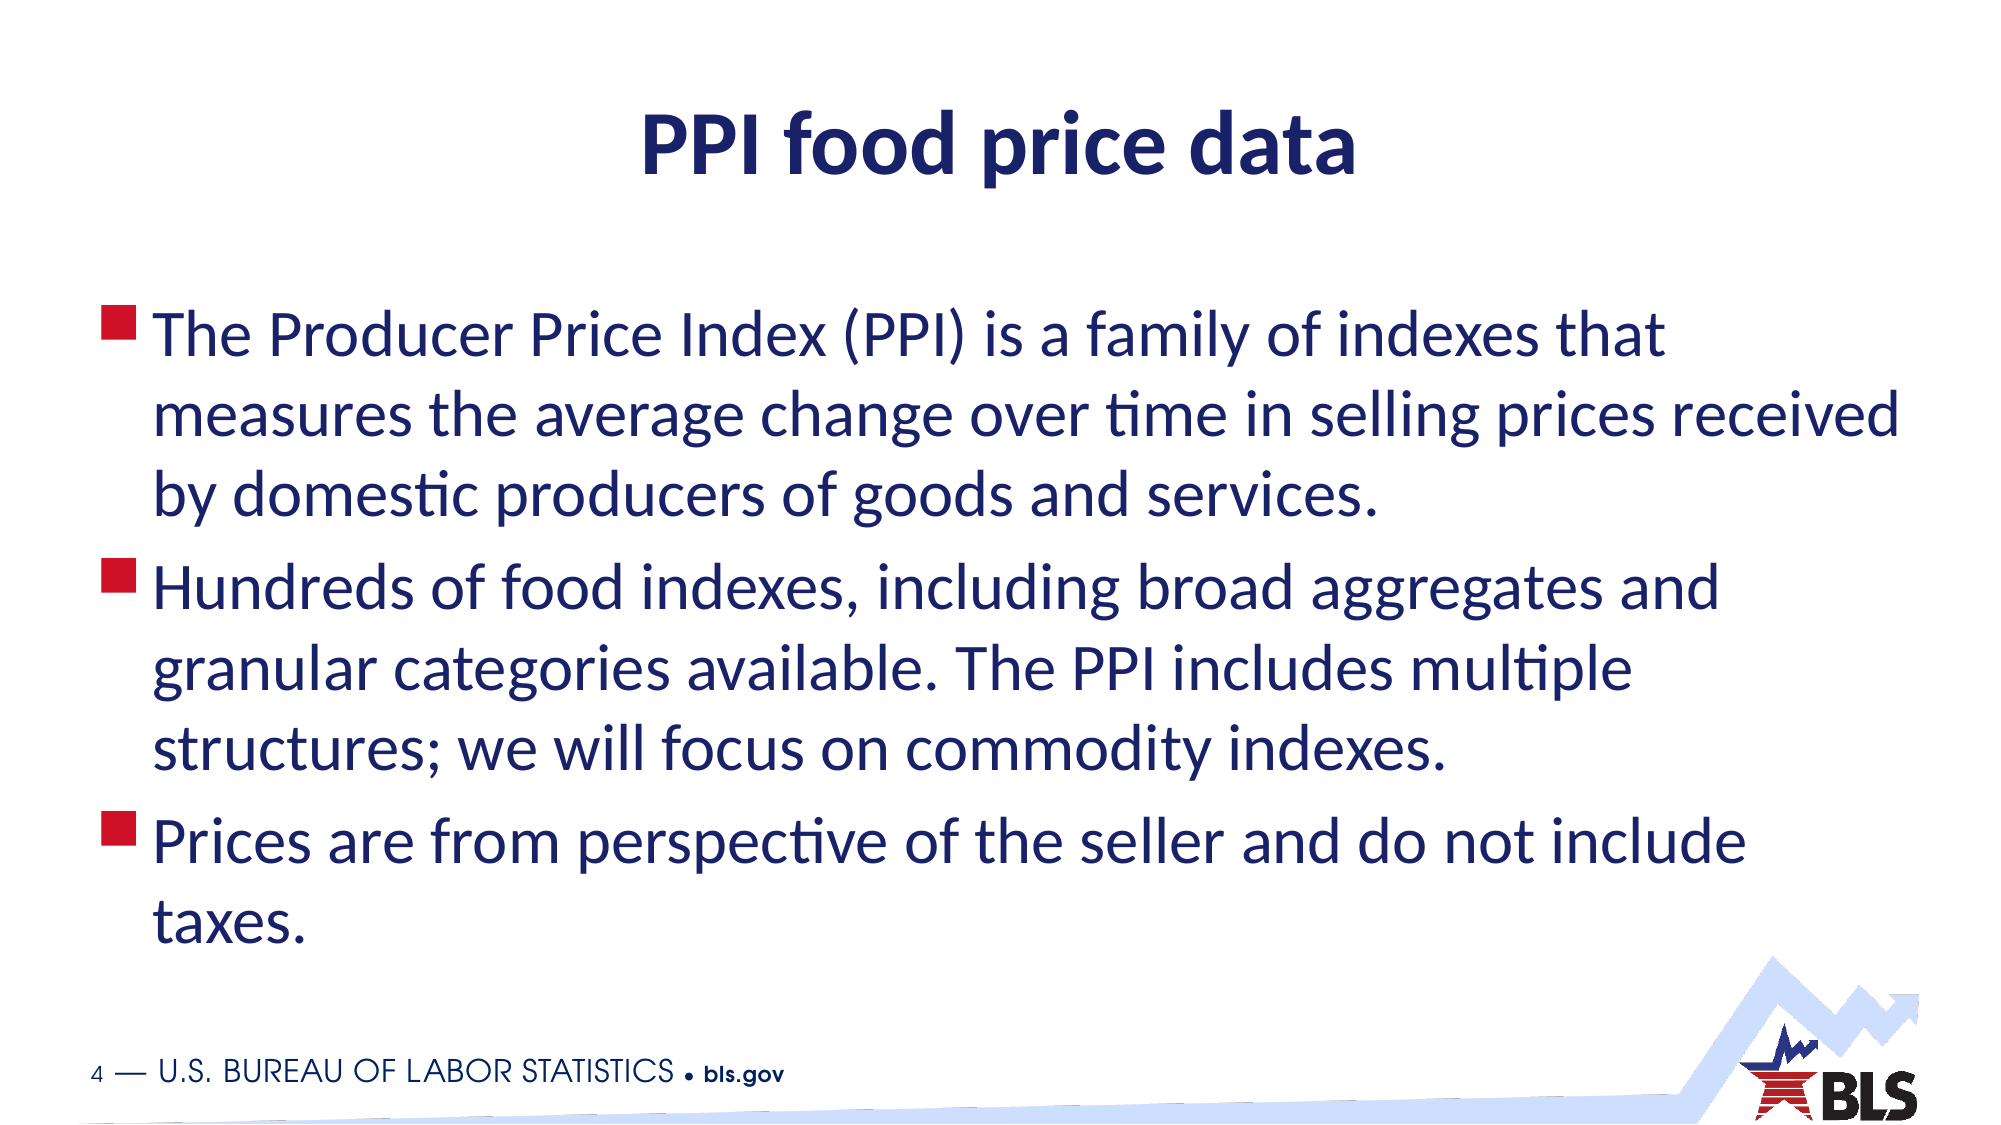

# PPI food price data
The Producer Price Index (PPI) is a family of indexes that measures the average change over time in selling prices received by domestic producers of goods and services.
Hundreds of food indexes, including broad aggregates and granular categories available. The PPI includes multiple structures; we will focus on commodity indexes.
Prices are from perspective of the seller and do not include taxes.